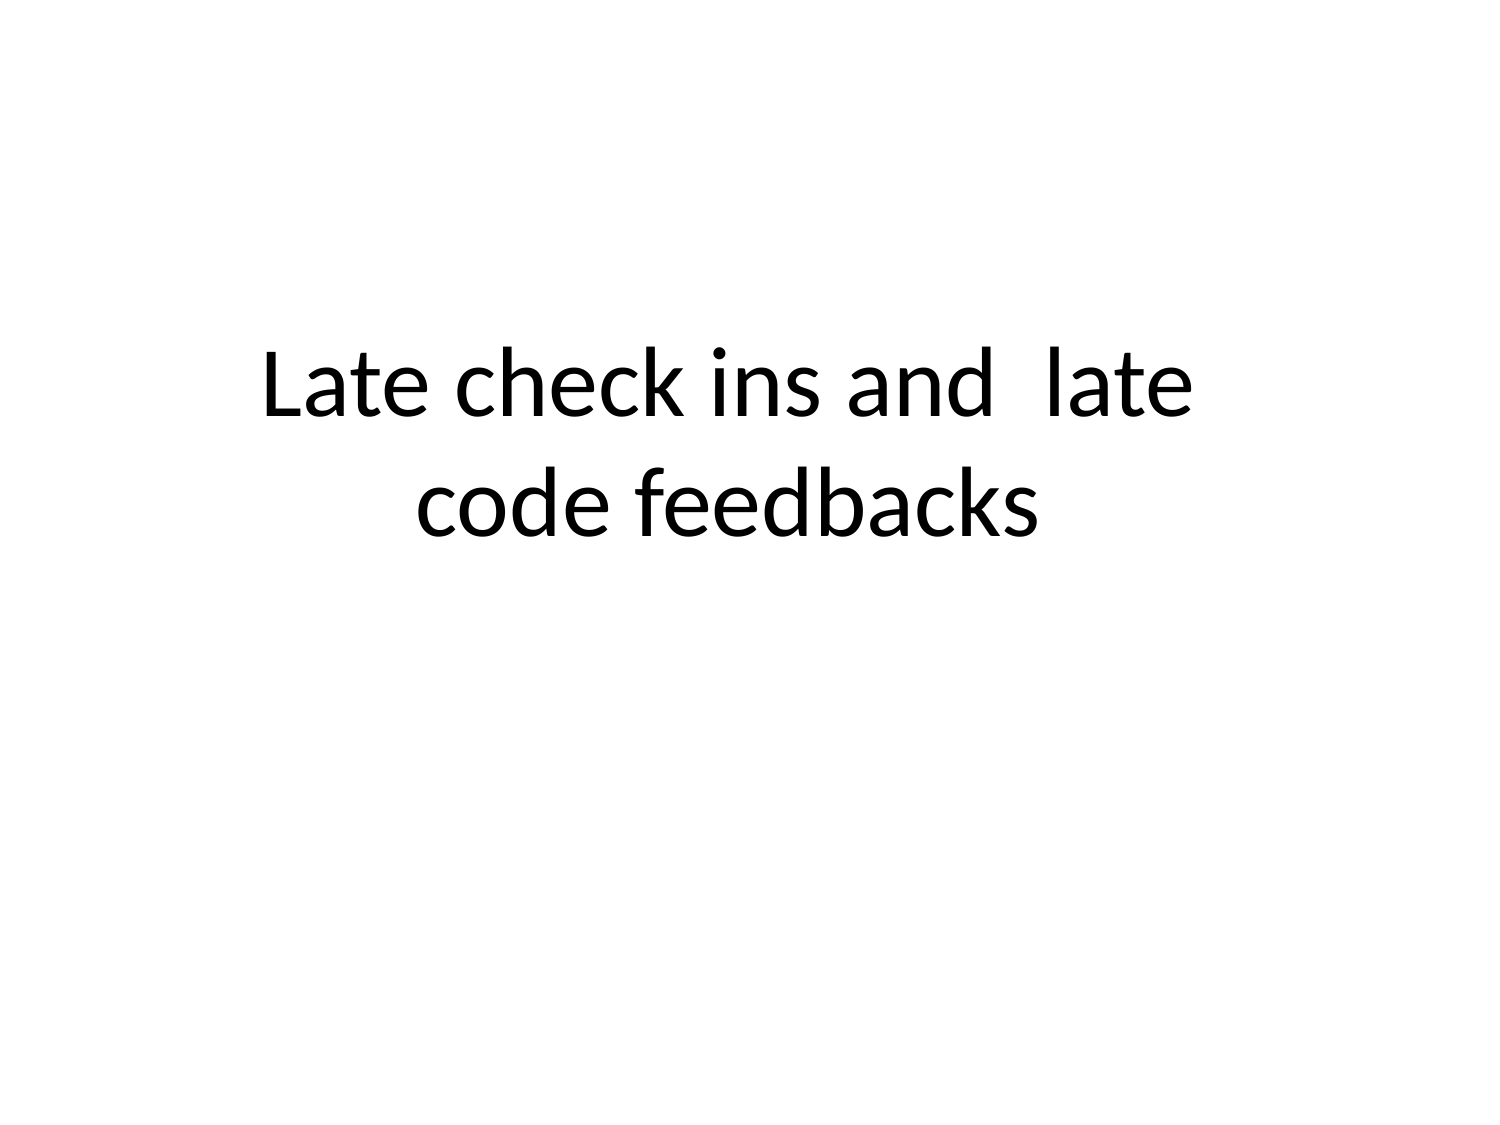

Late check ins and  late code feedbacks